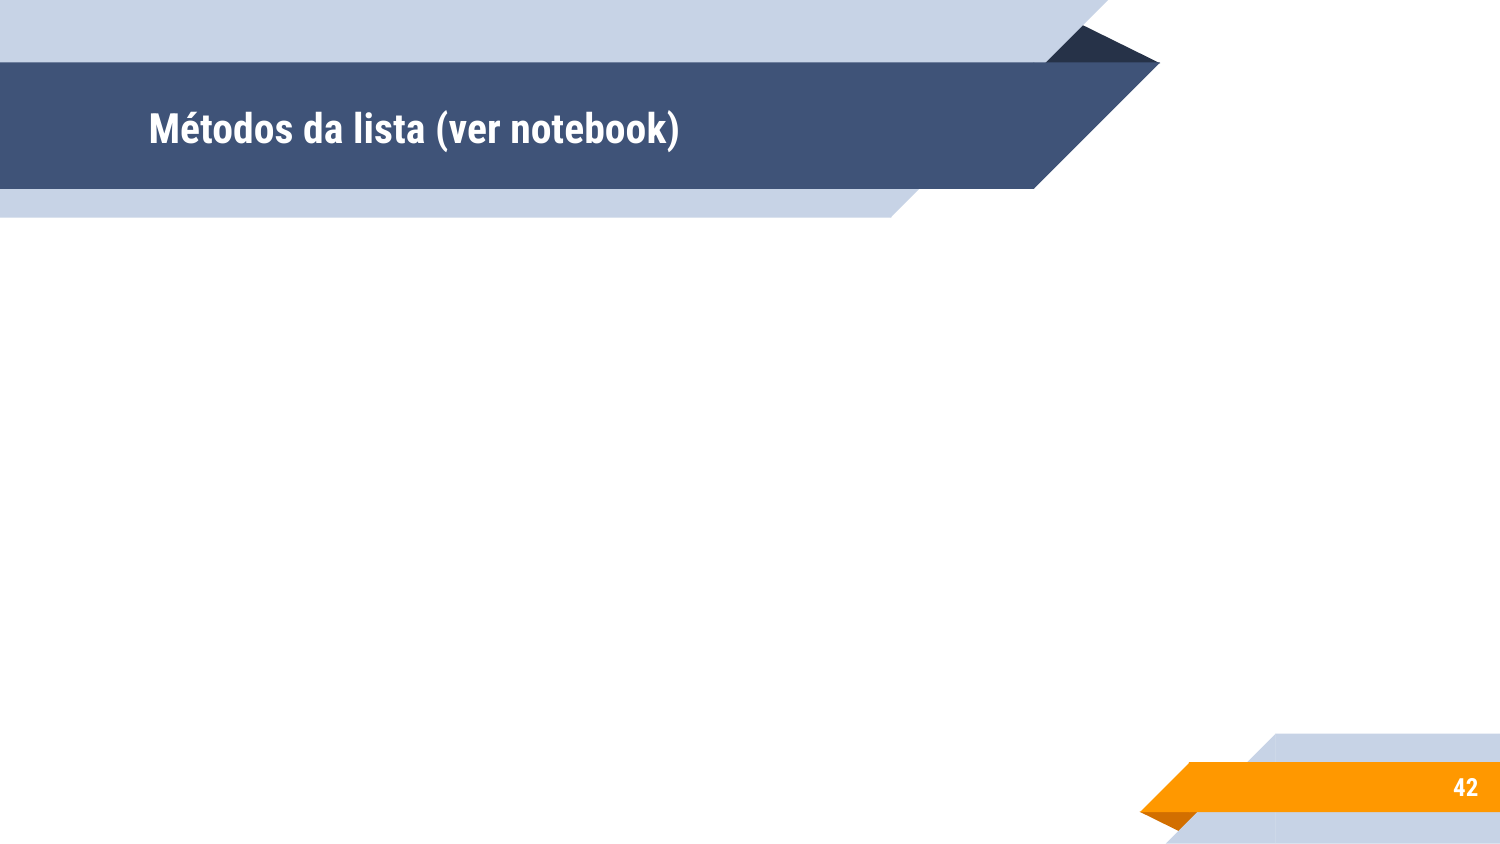

# Métodos da lista (ver notebook)
42